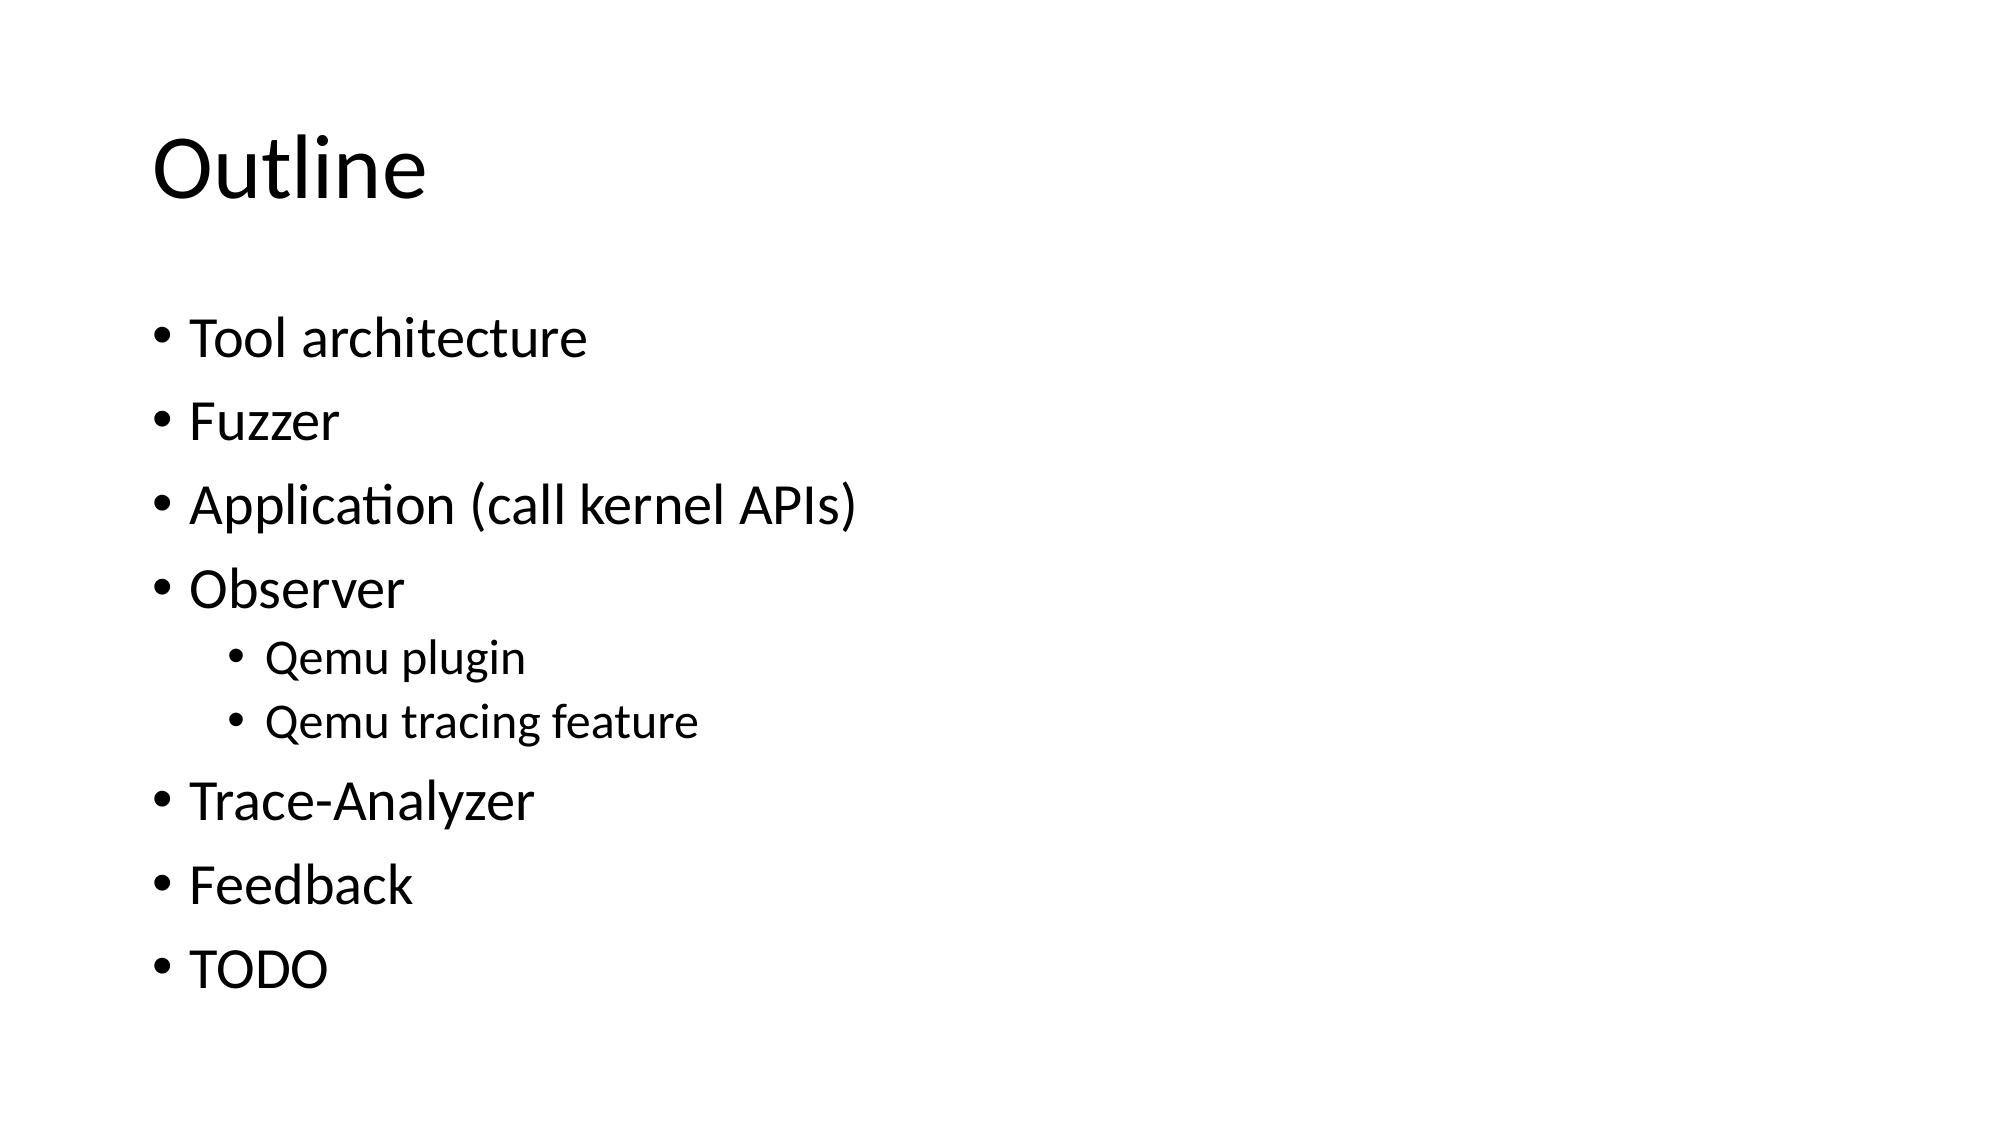

# Outline
Tool architecture
Fuzzer
Application (call kernel APIs)
Observer
Qemu plugin
Qemu tracing feature
Trace-Analyzer
Feedback
TODO